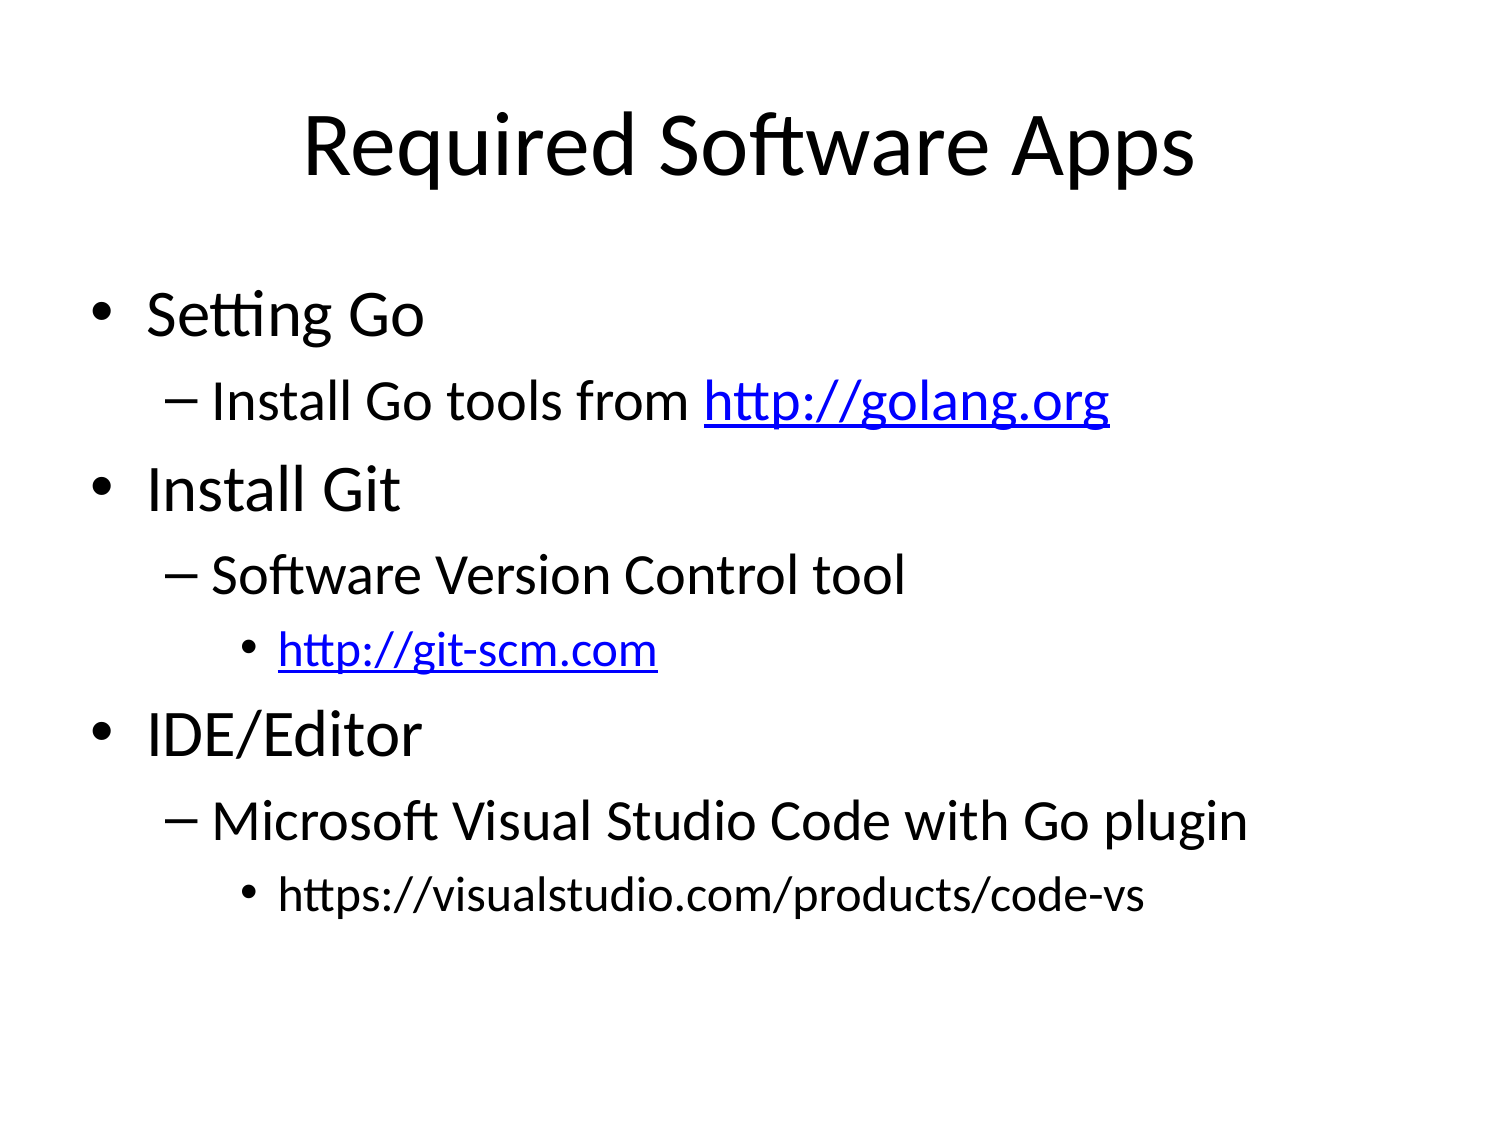

# Required Software Apps
Setting Go
Install Go tools from http://golang.org
Install Git
Software Version Control tool
http://git-scm.com
IDE/Editor
Microsoft Visual Studio Code with Go plugin
https://visualstudio.com/products/code-vs